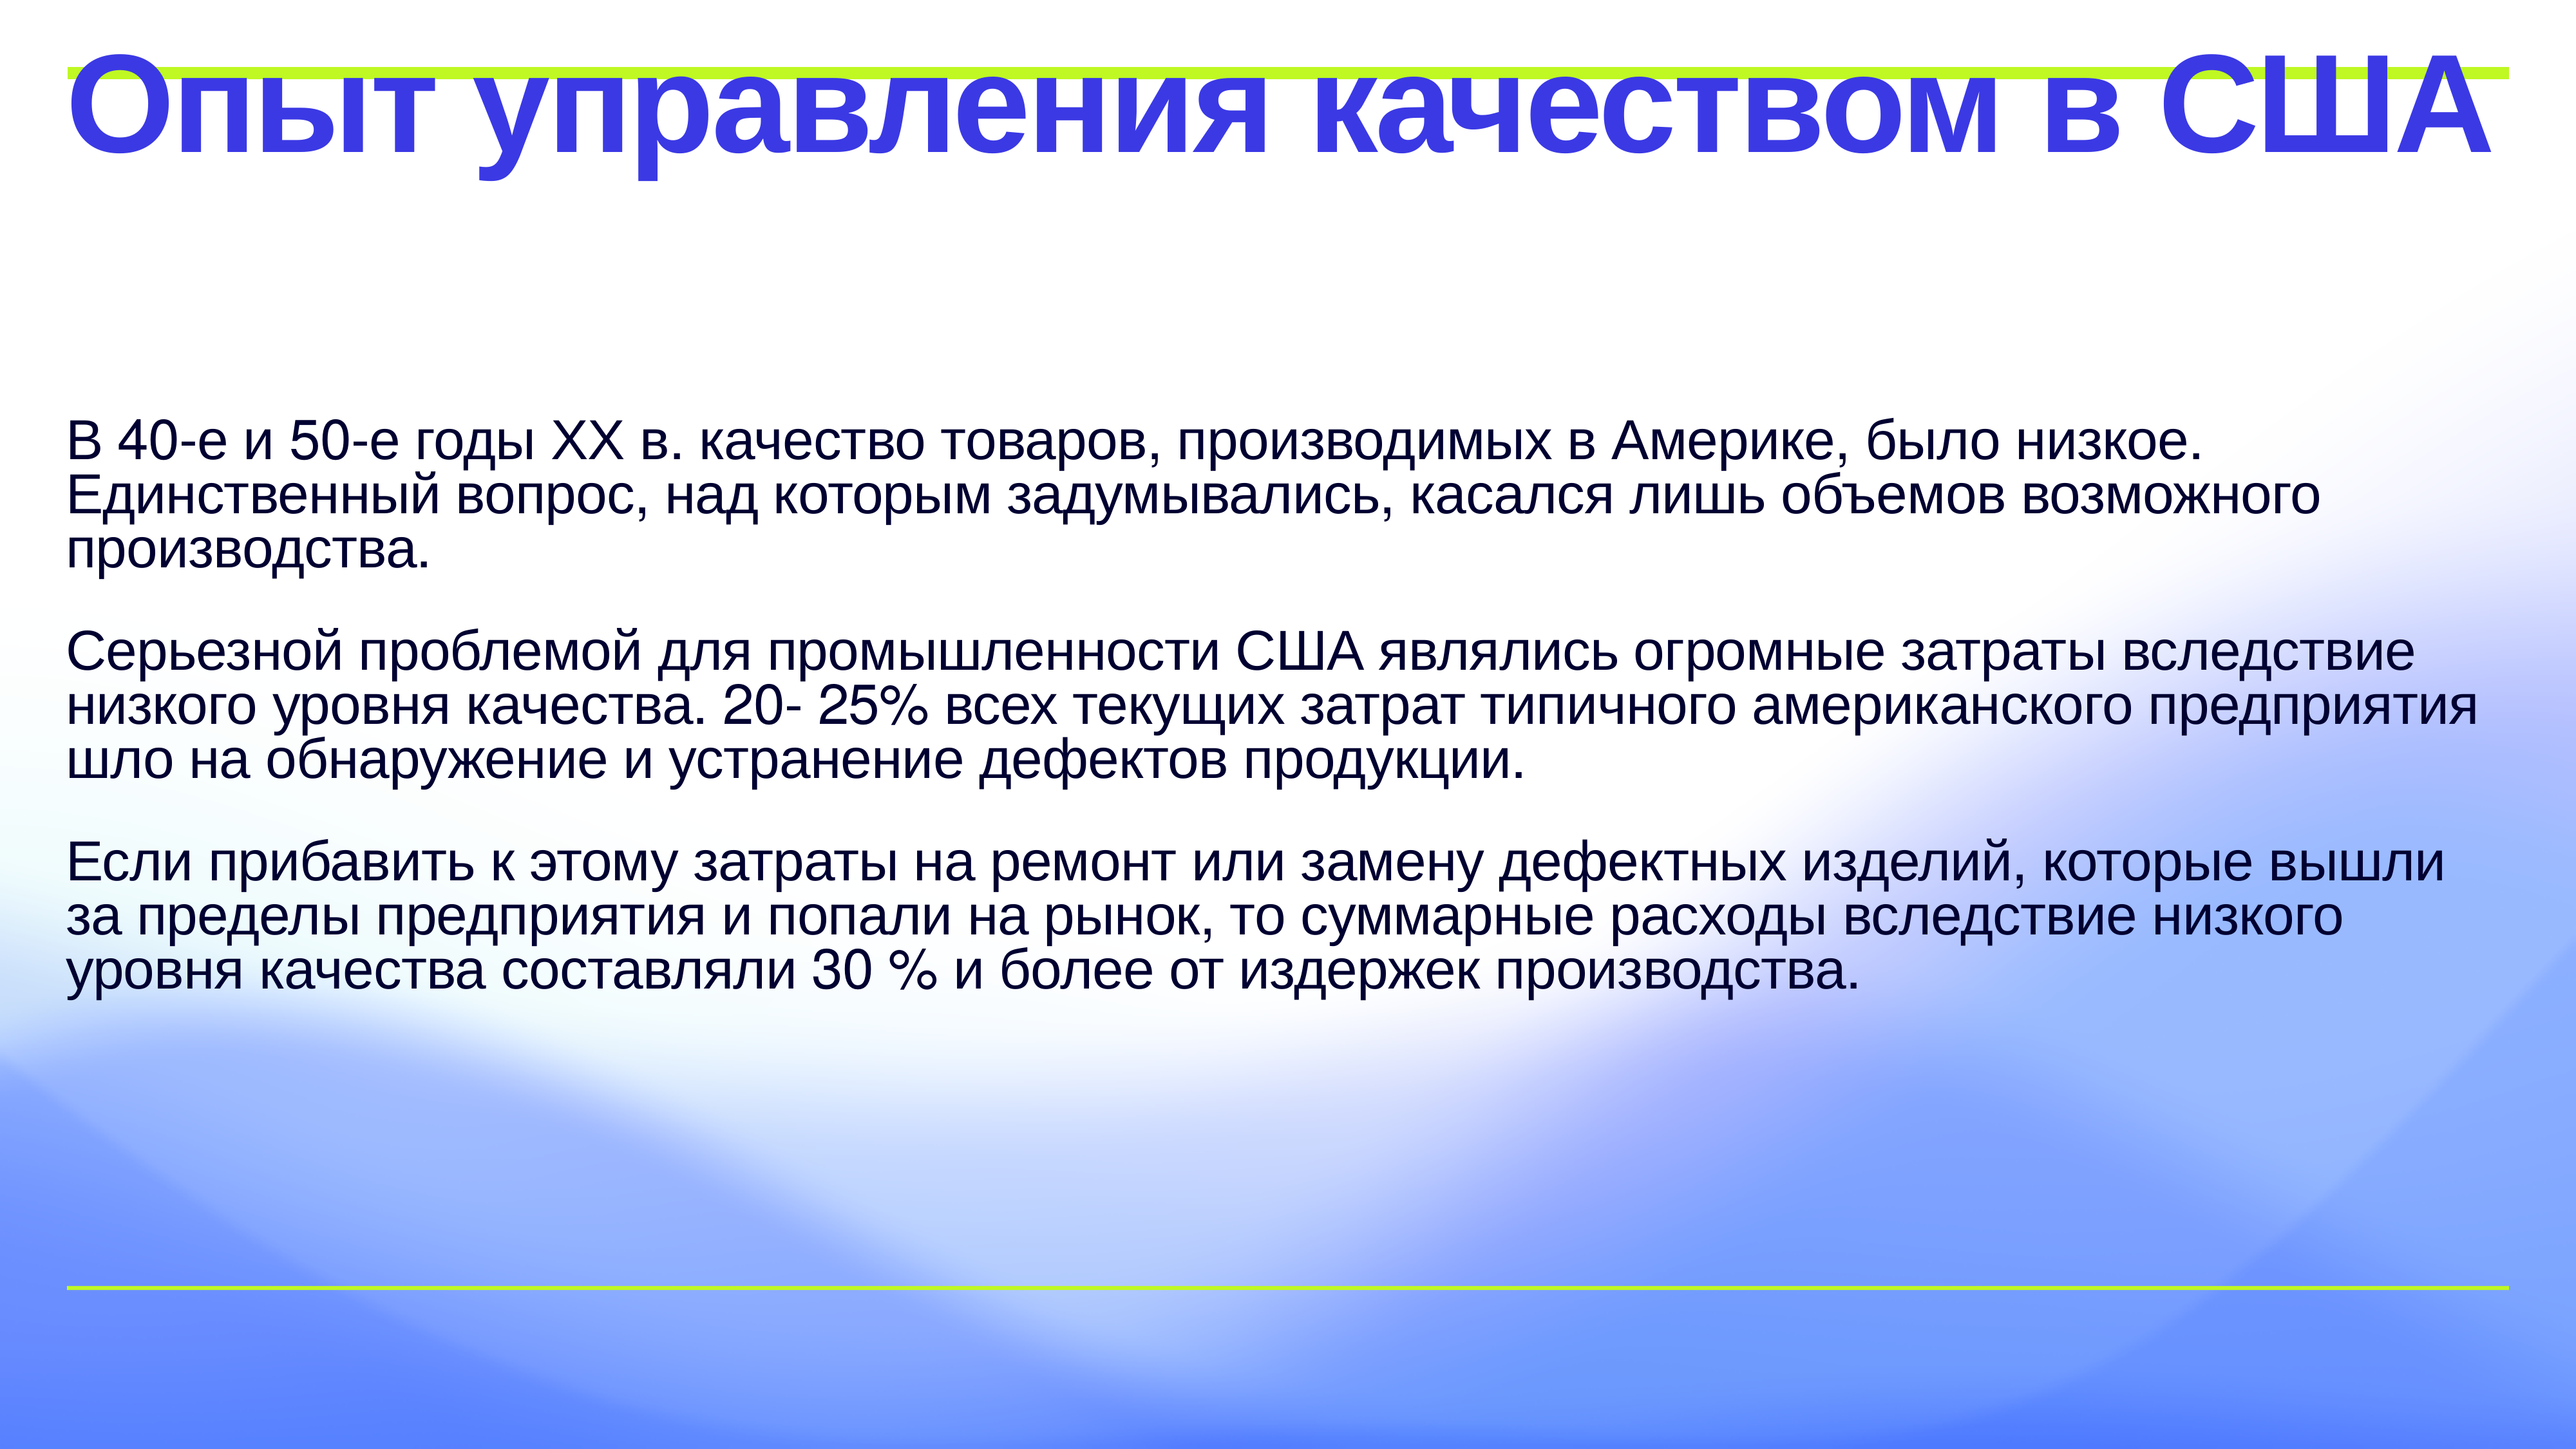

# Опыт управления качеством в США
В 40-е и 50-е годы ХХ в. качество товаров, производимых в Америке, было низкое. Единственный вопрос, над которым задумывались, касался лишь объемов возможного производства.
Серьезной проблемой для промышленности США являлись огромные затраты вследствие низкого уровня качества. 20- 25% всех текущих затрат типичного американского предприятия шло на обнаружение и устранение дефектов продукции.
Если прибавить к этому затраты на ремонт или замену дефектных изделий, которые вышли за пределы предприятия и попали на рынок, то суммарные расходы вследствие низкого уровня качества составляли 30 % и более от издержек производства.
15